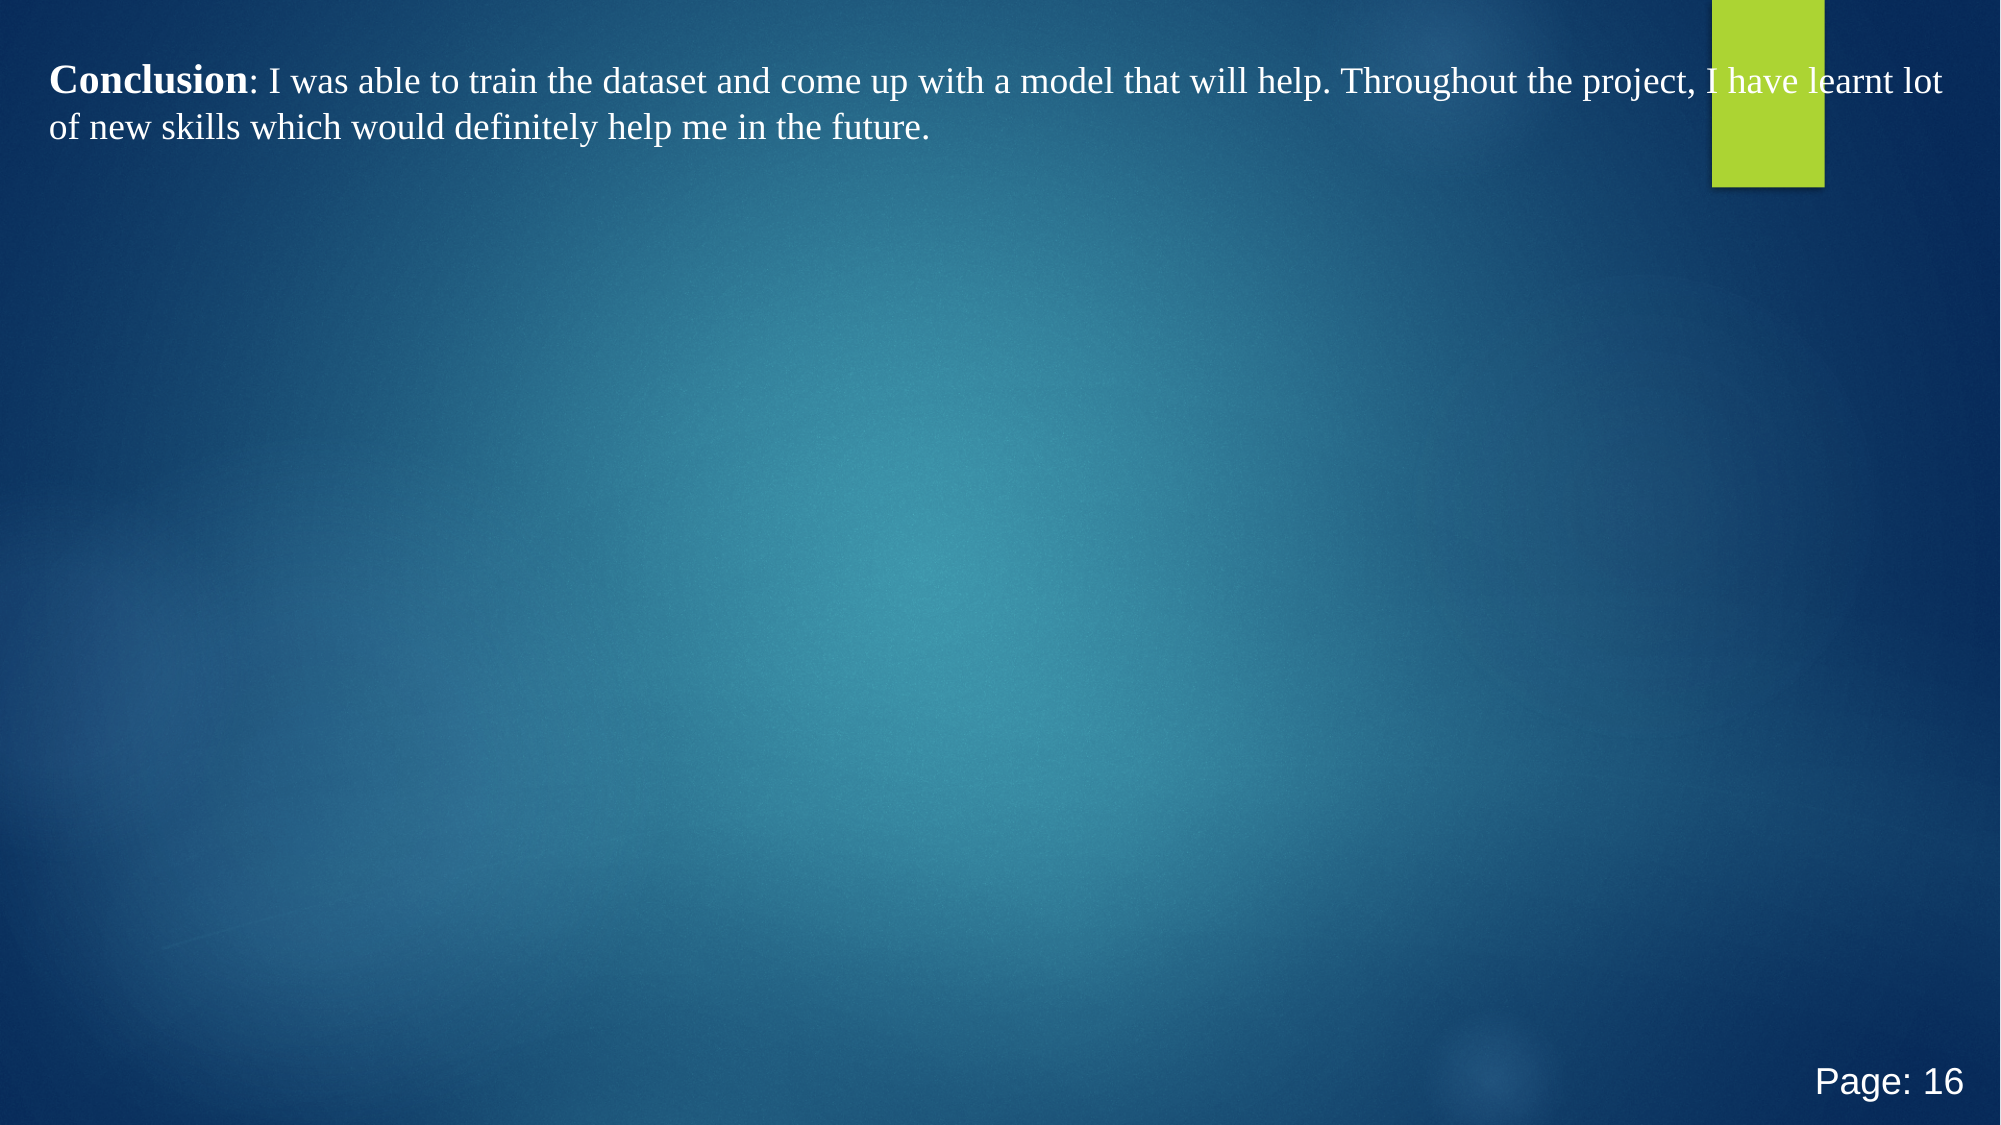

Conclusion: I was able to train the dataset and come up with a model that will help. Throughout the project, I have learnt lot of new skills which would definitely help me in the future.
Page: 16